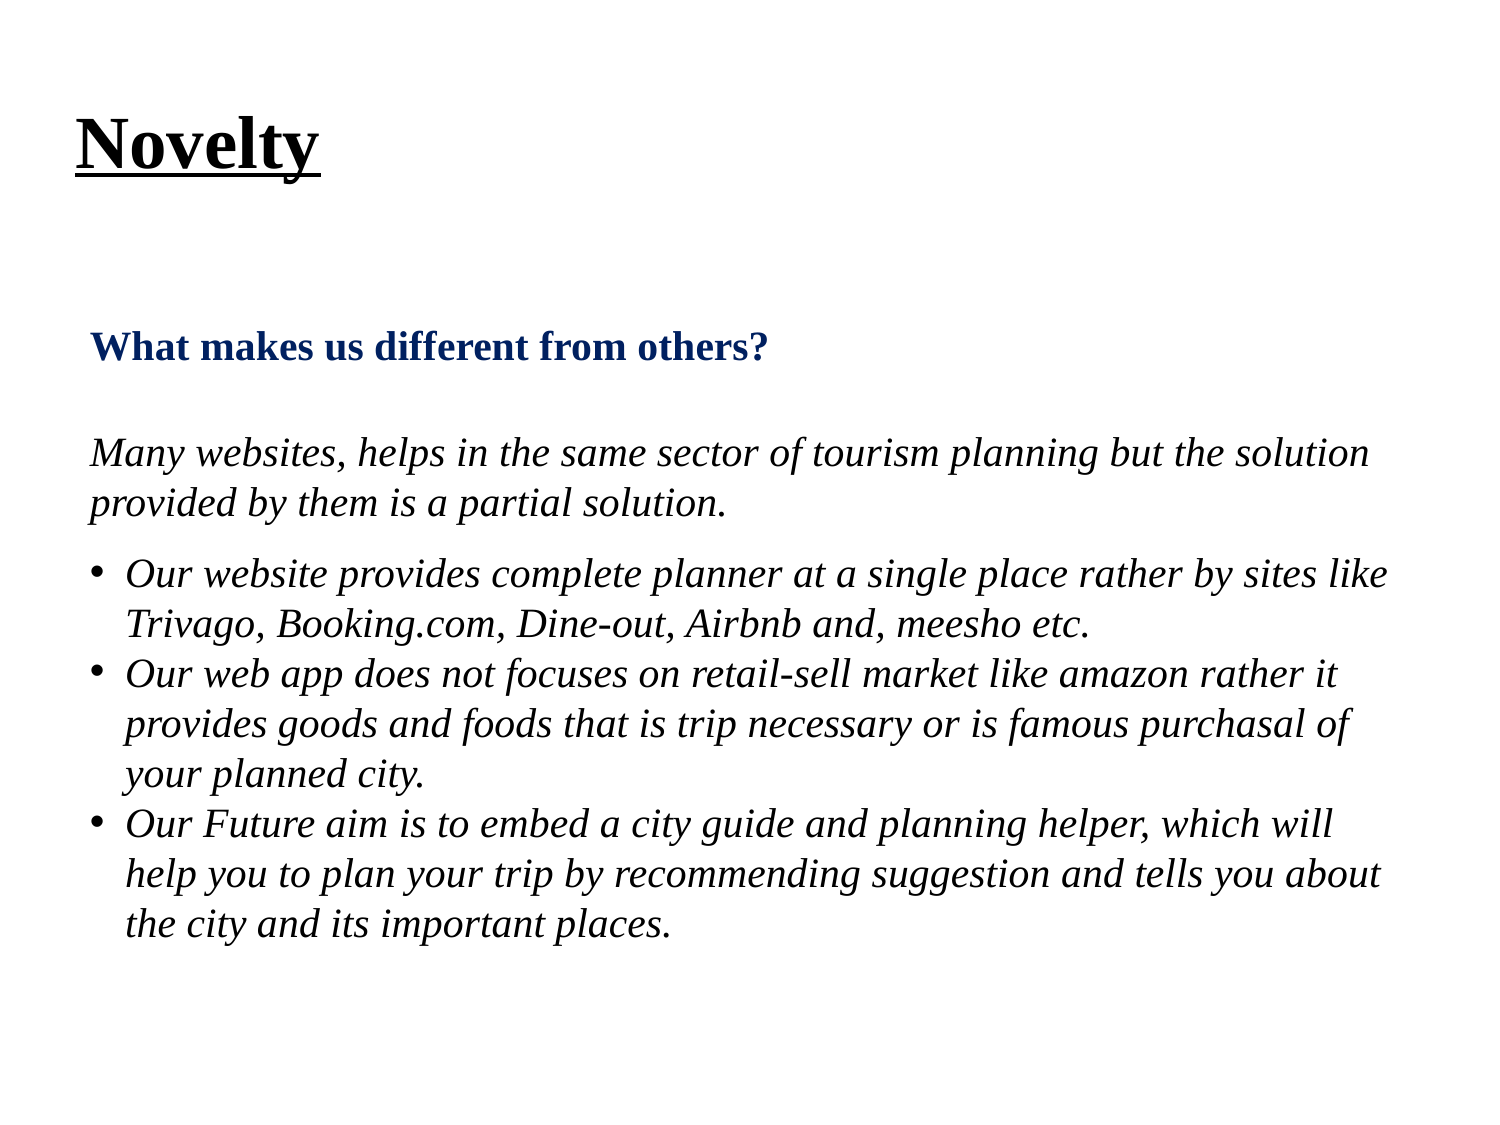

# Novelty
What makes us different from others?
Many websites, helps in the same sector of tourism planning but the solution provided by them is a partial solution.
Our website provides complete planner at a single place rather by sites like Trivago, Booking.com, Dine-out, Airbnb and, meesho etc.
Our web app does not focuses on retail-sell market like amazon rather it provides goods and foods that is trip necessary or is famous purchasal of your planned city.
Our Future aim is to embed a city guide and planning helper, which will help you to plan your trip by recommending suggestion and tells you about the city and its important places.